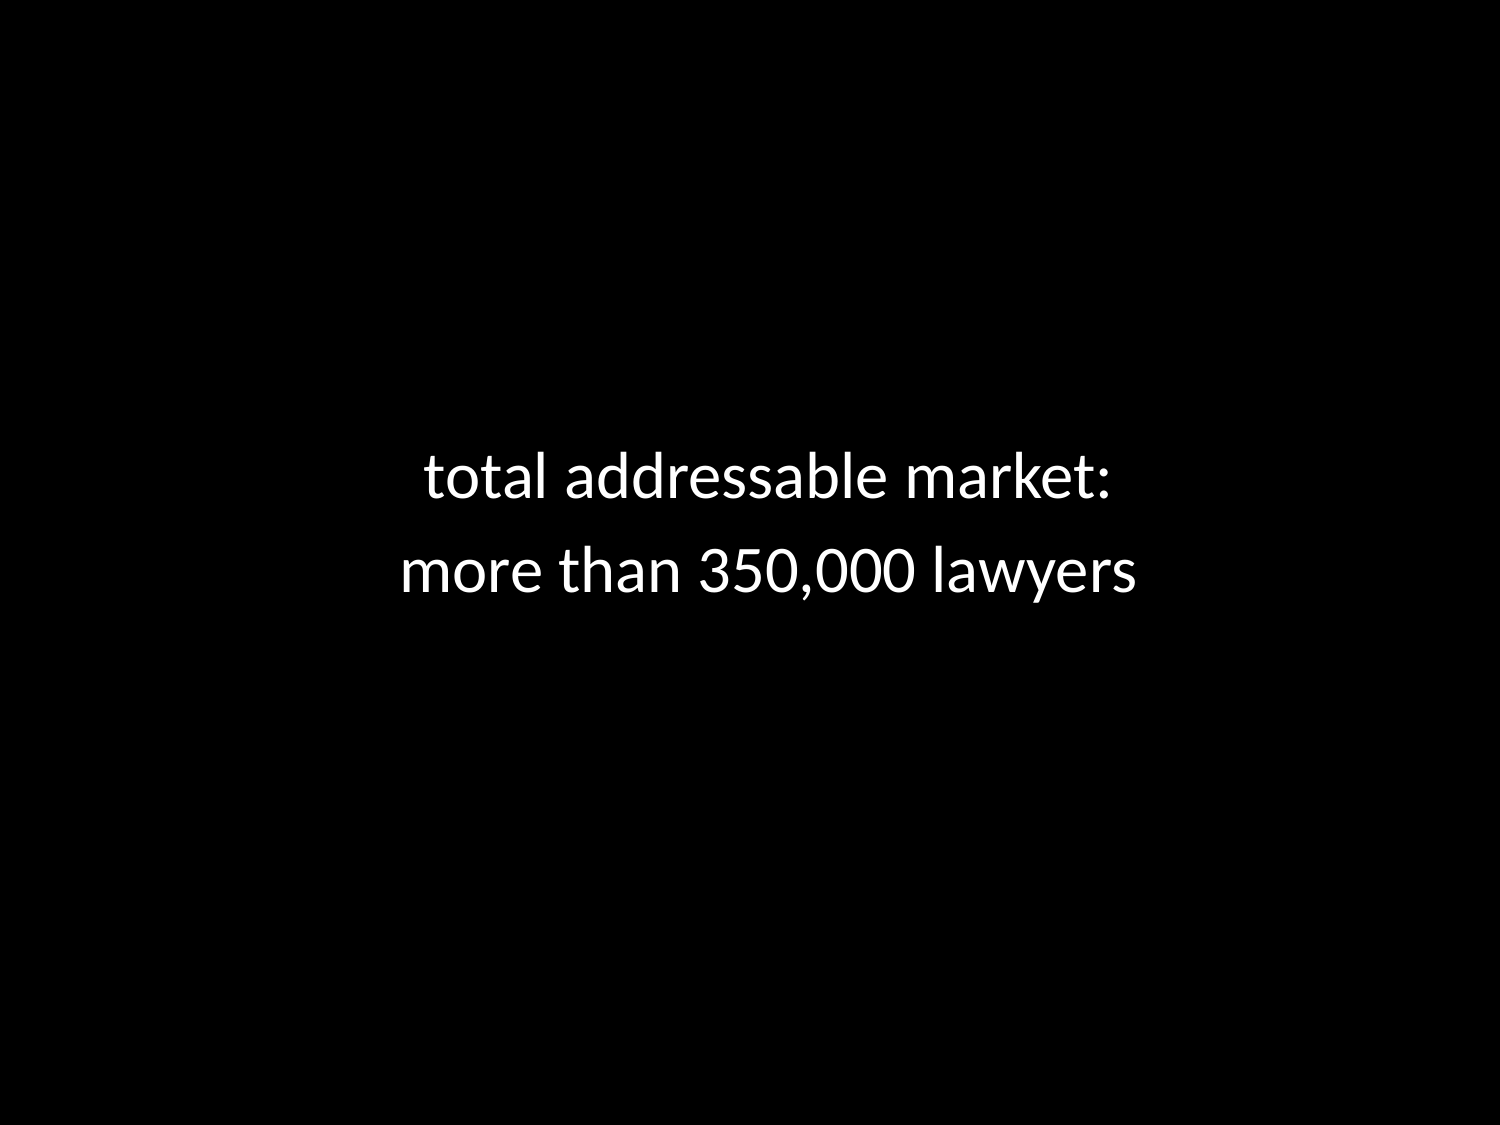

total addressable market:
more than 350,000 lawyers